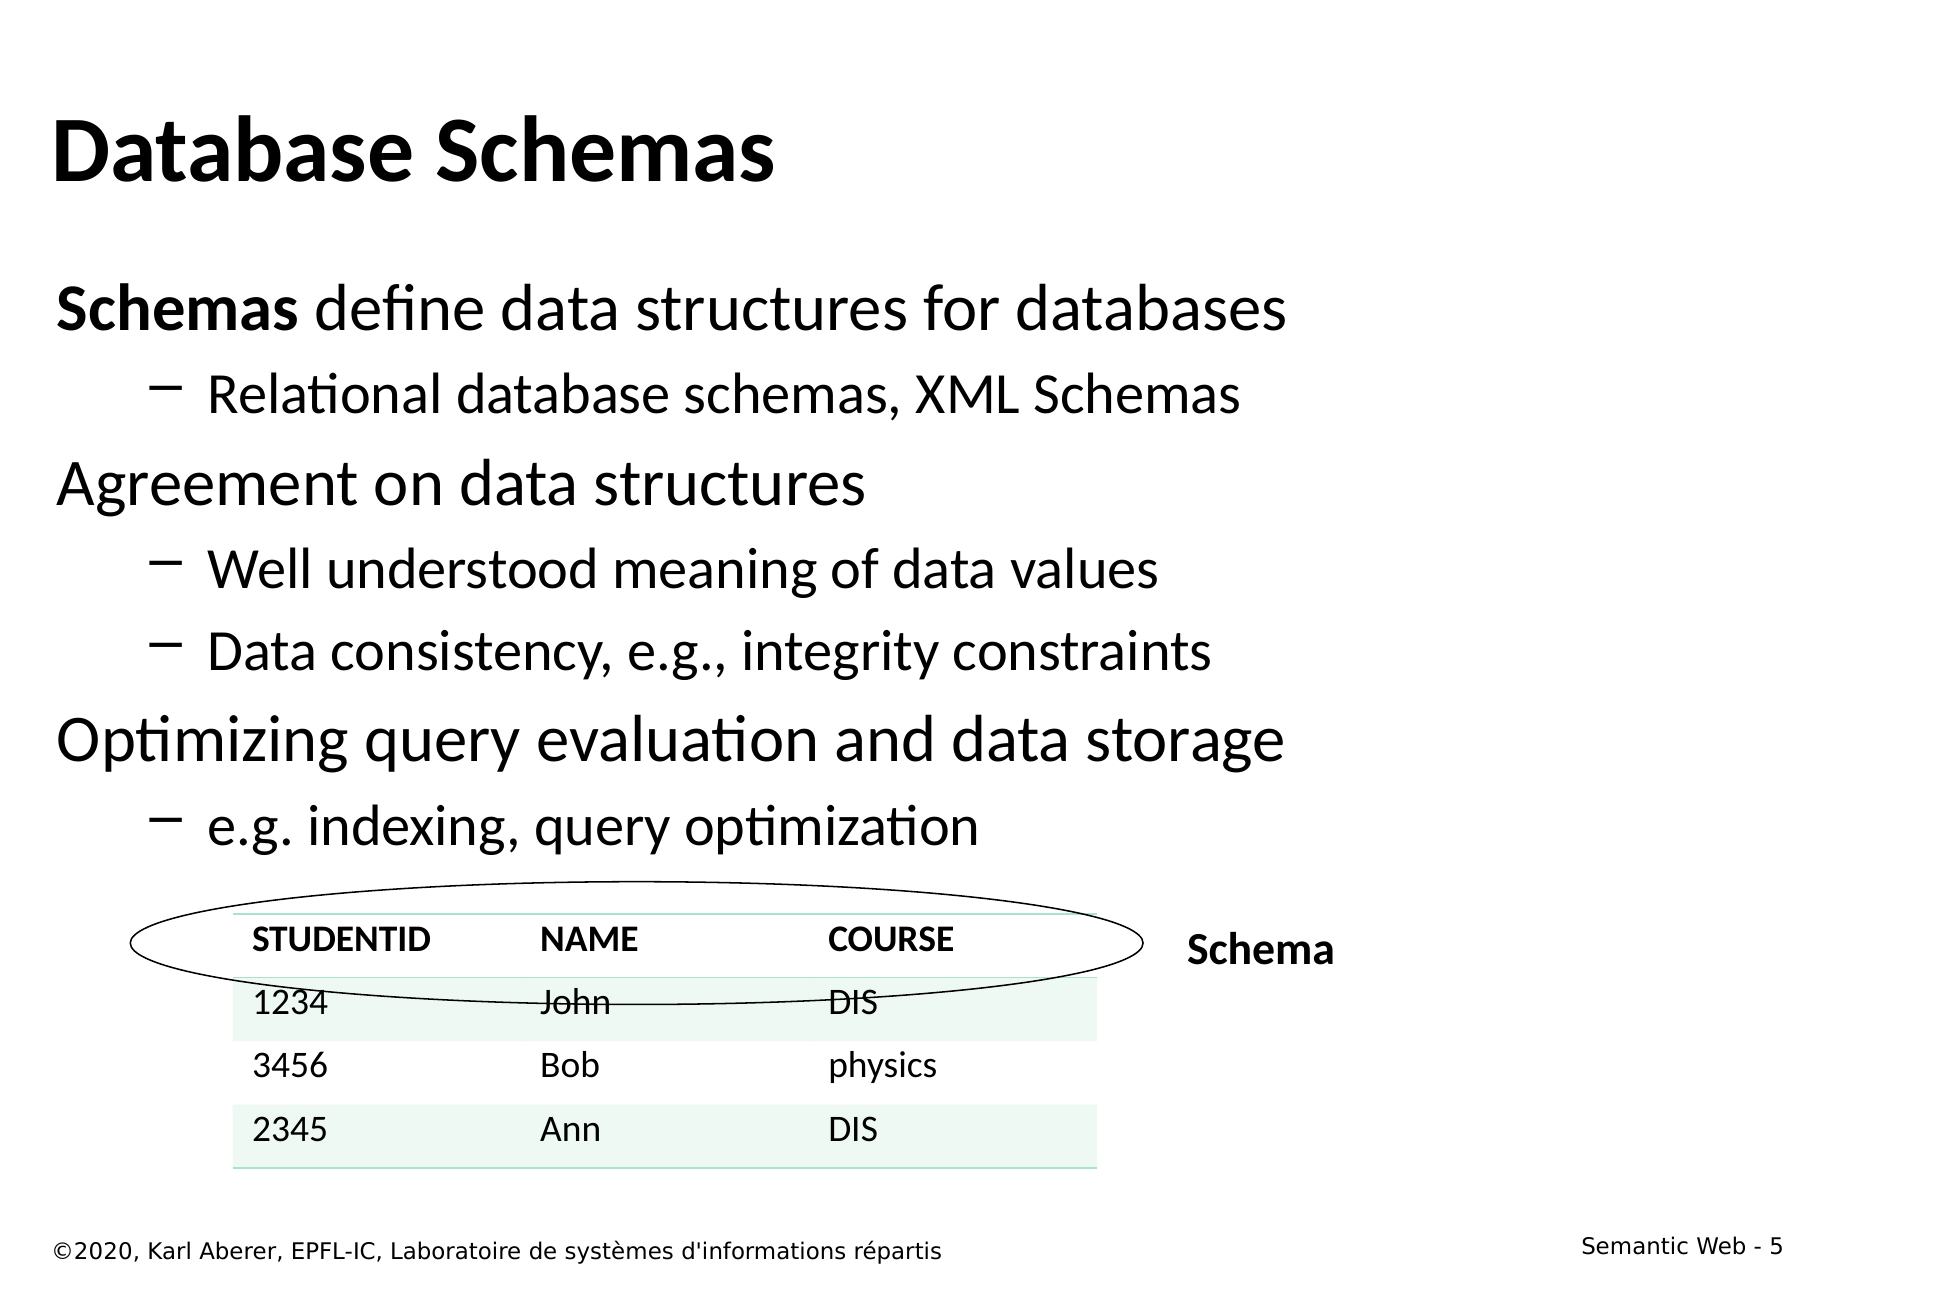

# Database Schemas
Schemas define data structures for databases
Relational database schemas, XML Schemas
Agreement on data structures
Well understood meaning of data values
Data consistency, e.g., integrity constraints
Optimizing query evaluation and data storage
e.g. indexing, query optimization

Schema
| STUDENTID | NAME | COURSE |
| --- | --- | --- |
| 1234 | John | DIS |
| 3456 | Bob | physics |
| 2345 | Ann | DIS |
©2020, Karl Aberer, EPFL-IC, Laboratoire de systèmes d'informations répartis